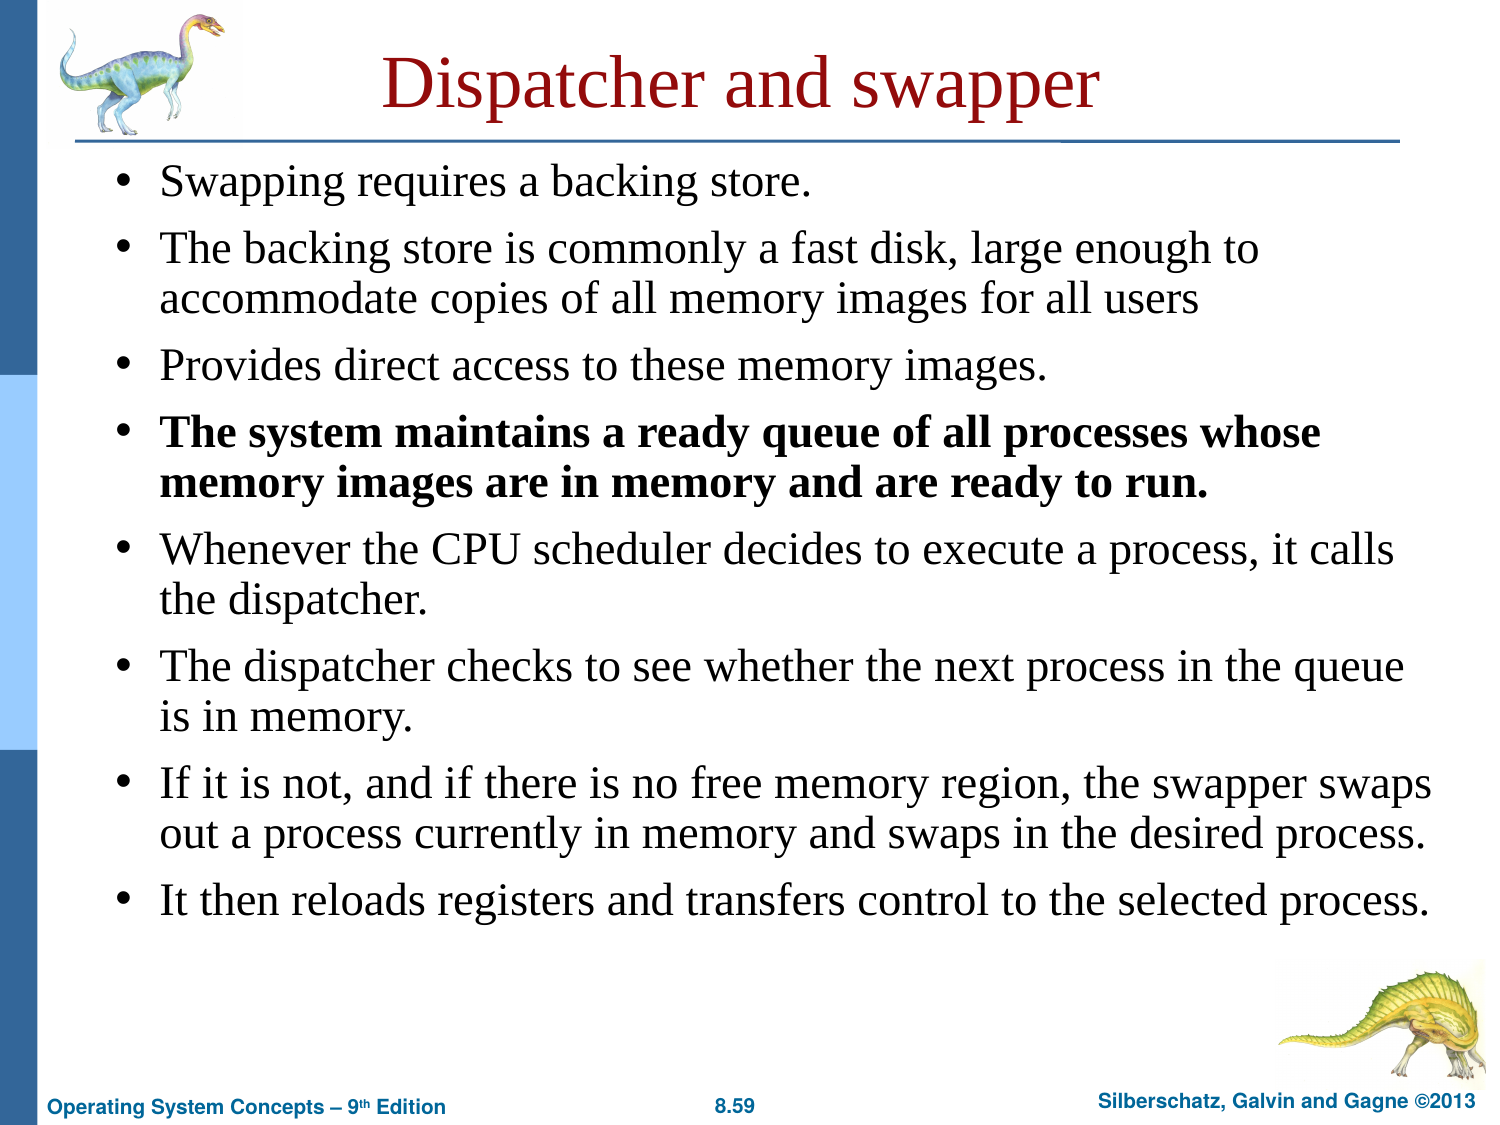

# Dispatcher and swapper
Swapping requires a backing store.
The backing store is commonly a fast disk, large enough to accommodate copies of all memory images for all users
Provides direct access to these memory images.
The system maintains a ready queue of all processes whose memory images are in memory and are ready to run.
Whenever the CPU scheduler decides to execute a process, it calls the dispatcher.
The dispatcher checks to see whether the next process in the queue is in memory.
If it is not, and if there is no free memory region, the swapper swaps out a process currently in memory and swaps in the desired process.
It then reloads registers and transfers control to the selected process.